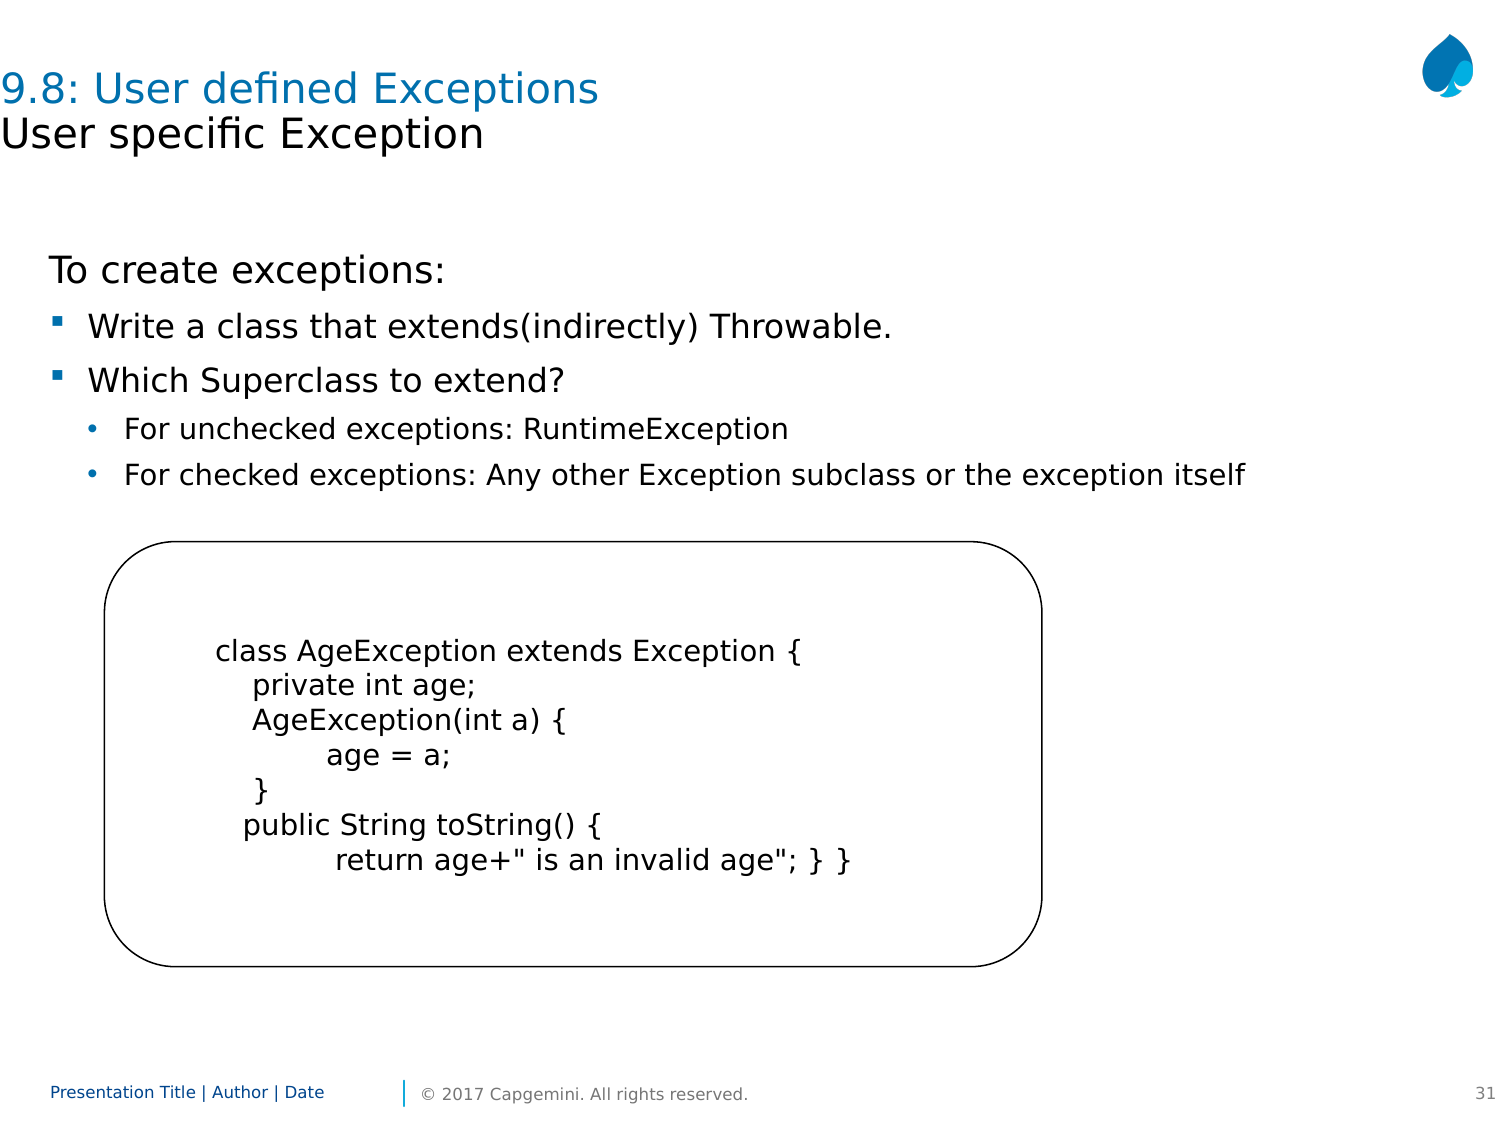

9.8: User defined Exceptions
User specific Exception
To create exceptions:
Write a class that extends(indirectly) Throwable.
Which Superclass to extend?
For unchecked exceptions: RuntimeException
For checked exceptions: Any other Exception subclass or the exception itself
class AgeException extends Exception {
    private int age;
    AgeException(int a) {
            age = a;
    }
   public String toString() {
             return age+" is an invalid age"; } }